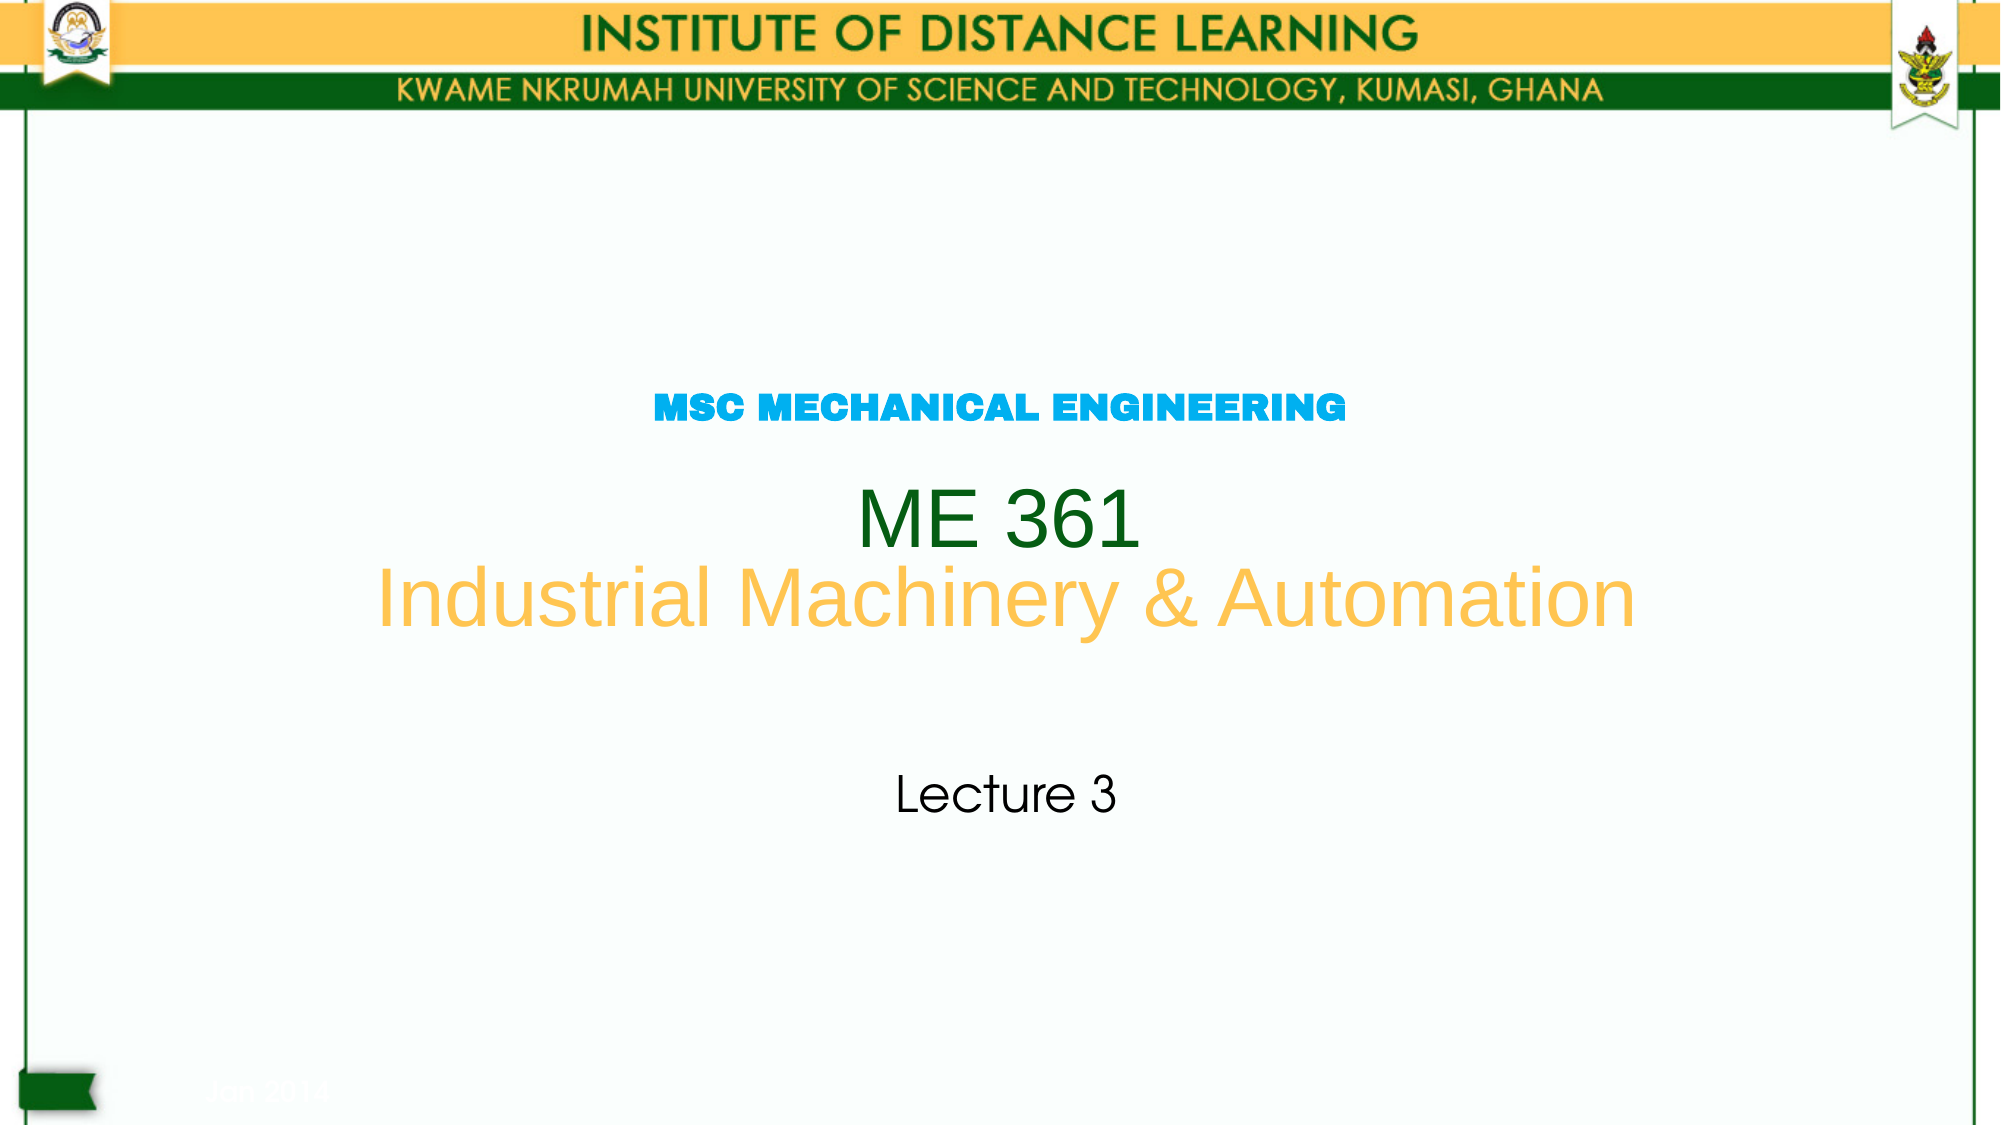

# ME 361
MSc mechanical engineering
Industrial Machinery & Automation
Lecture 3
Jan 2014